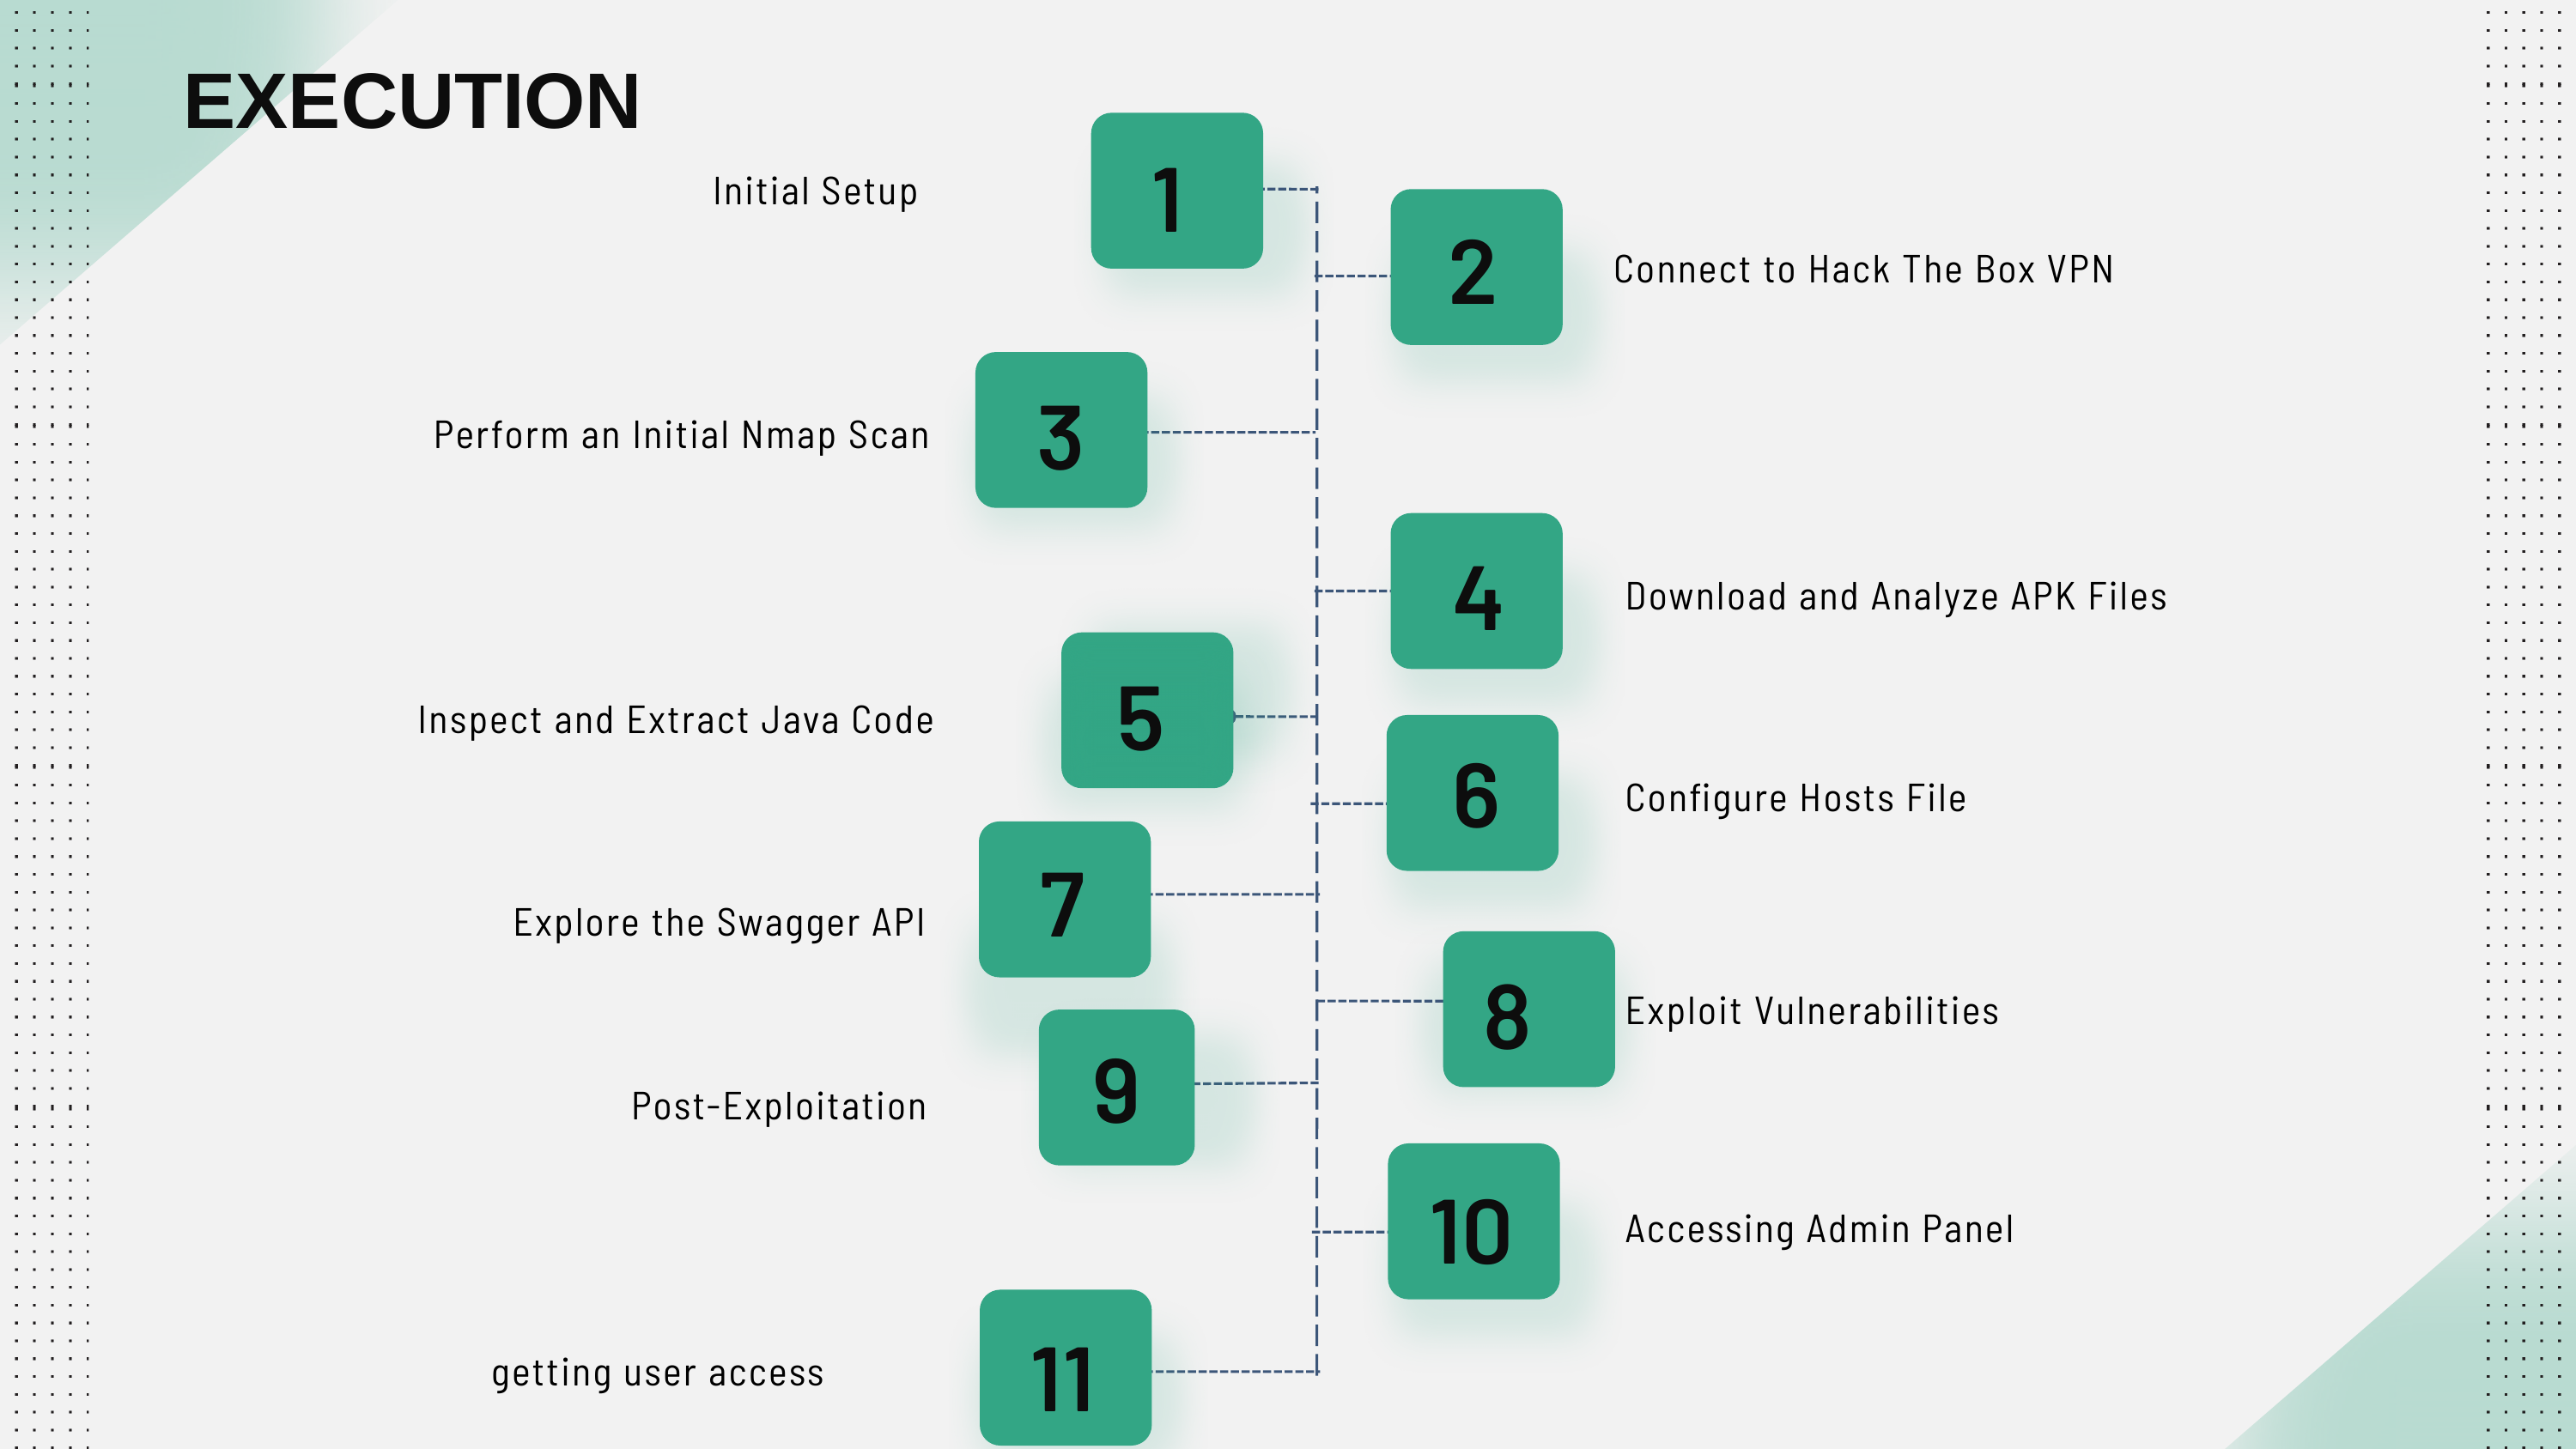

EXECUTION

1

Initial Setup

2

Connect to Hack The Box VPN

3

Perform an Initial Nmap Scan

4

Download and Analyze APK Files

5

Inspect and Extract Java Code

6

Configure Hosts File

7
Explore the Swagger API

8
Exploit Vulnerabilities

9
Post-Exploitation

10

Accessing Admin Panel

11
getting user access